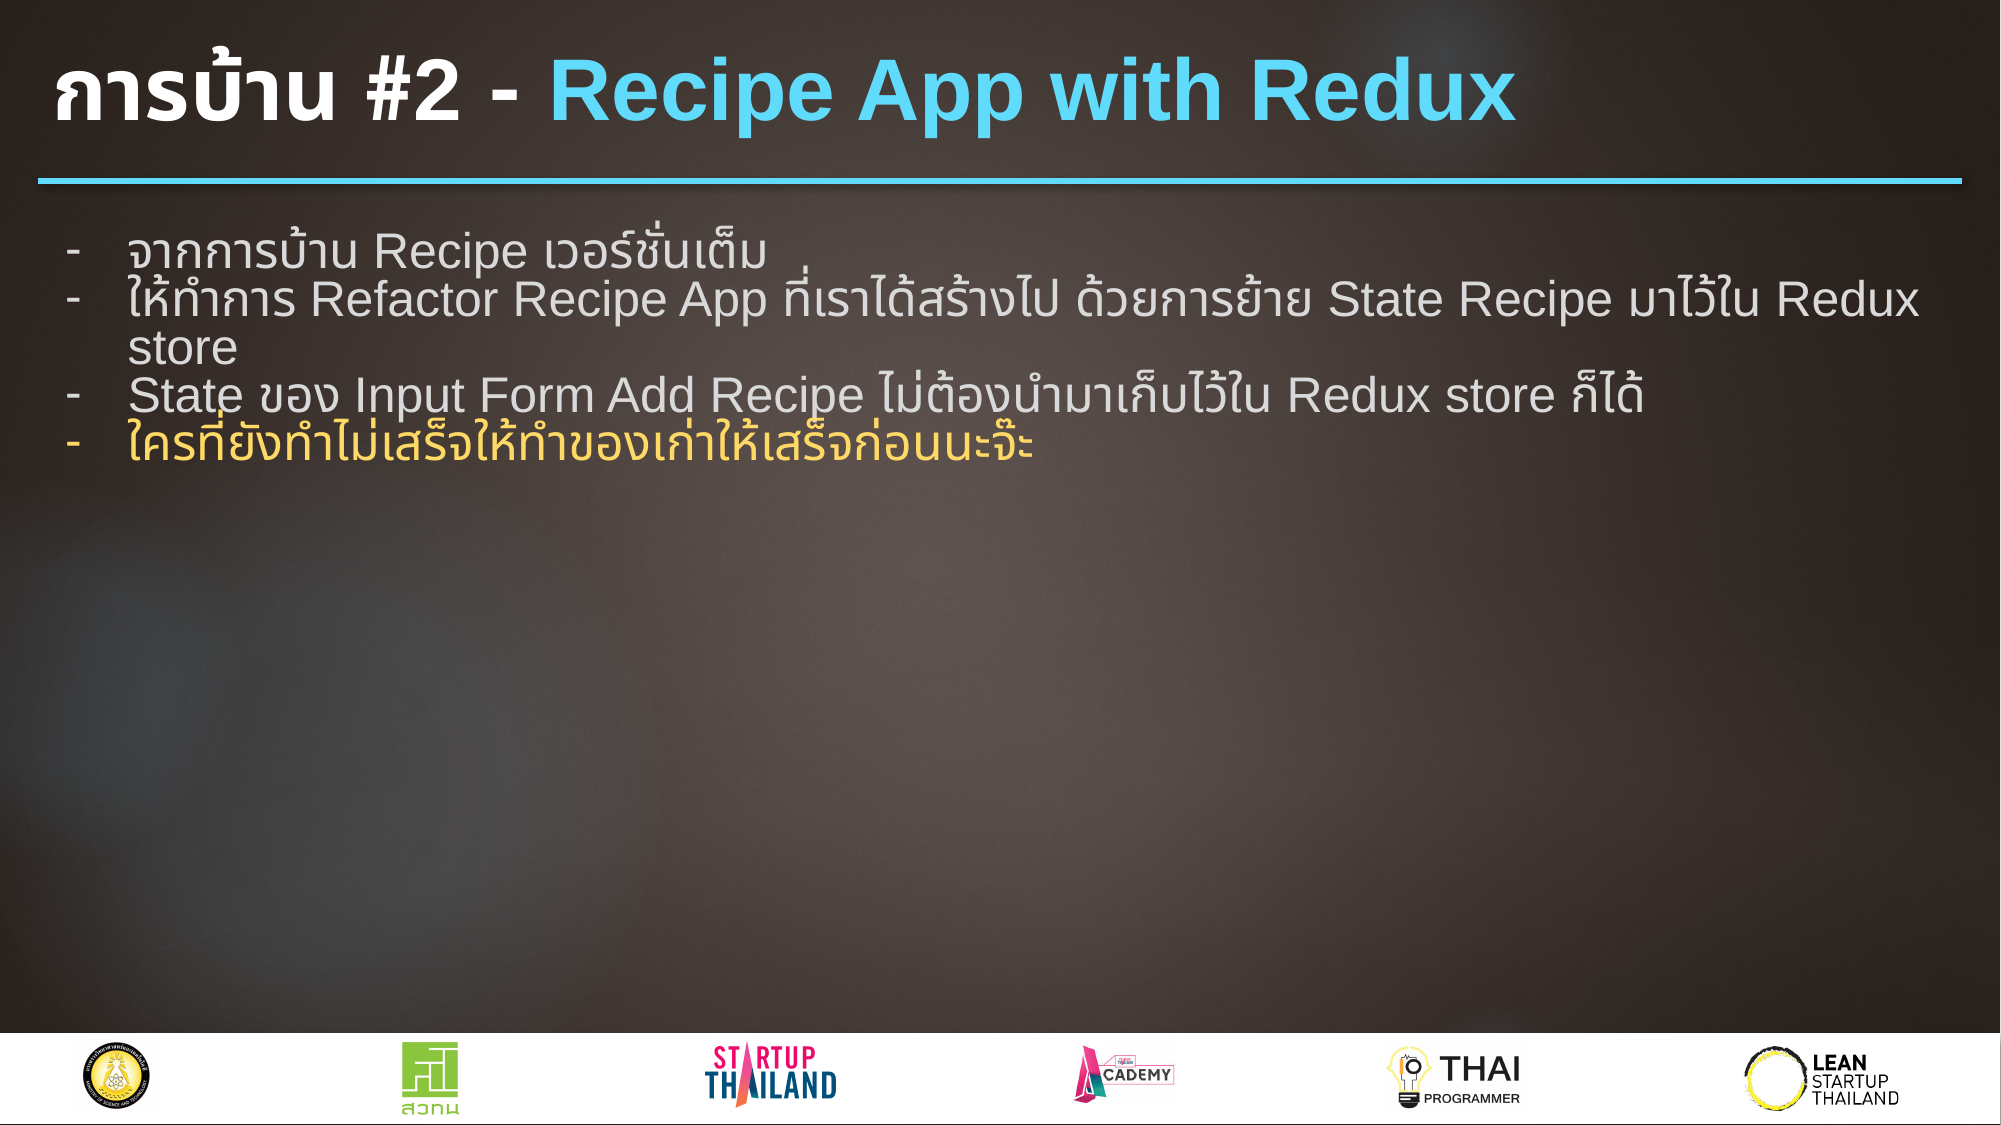

# การบ้าน #2 - Recipe App with Redux
จากการบ้าน Recipe เวอร์ชั่นเต็ม
ให้ทำการ Refactor Recipe App ที่เราได้สร้างไป ด้วยการย้าย State Recipe มาไว้ใน Redux store
State ของ Input Form Add Recipe ไม่ต้องนำมาเก็บไว้ใน Redux store ก็ได้
ใครที่ยังทำไม่เสร็จให้ทำของเก่าให้เสร็จก่อนนะจ๊ะ